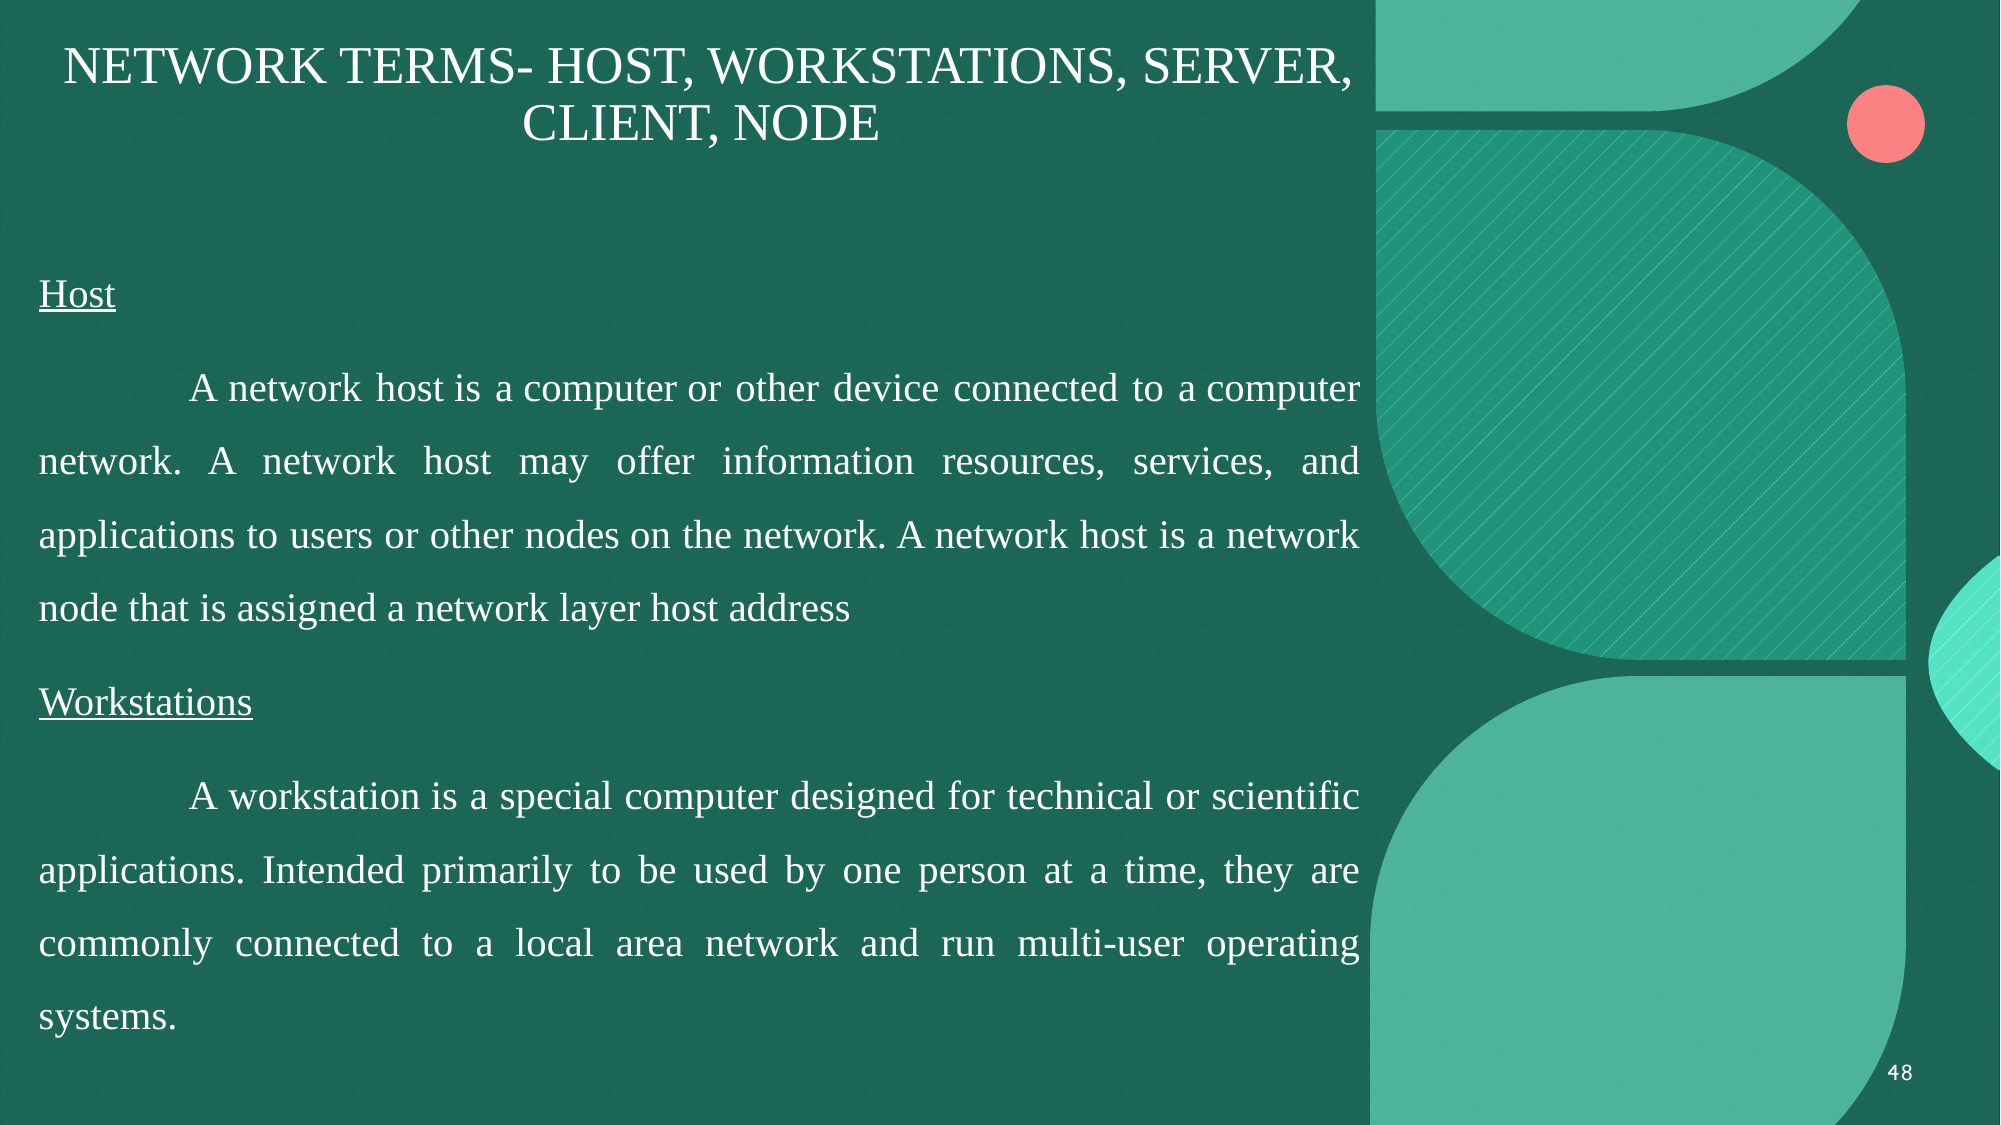

# NETWORK TERMS- HOST, WORKSTATIONS, SERVER, CLIENT, NODE
Host
	A network host is a computer or other device connected to a computer network. A network host may offer information resources, services, and applications to users or other nodes on the network. A network host is a network node that is assigned a network layer host address
Workstations
	A workstation is a special computer designed for technical or scientific applications. Intended primarily to be used by one person at a time, they are commonly connected to a local area network and run multi-user operating systems.
48